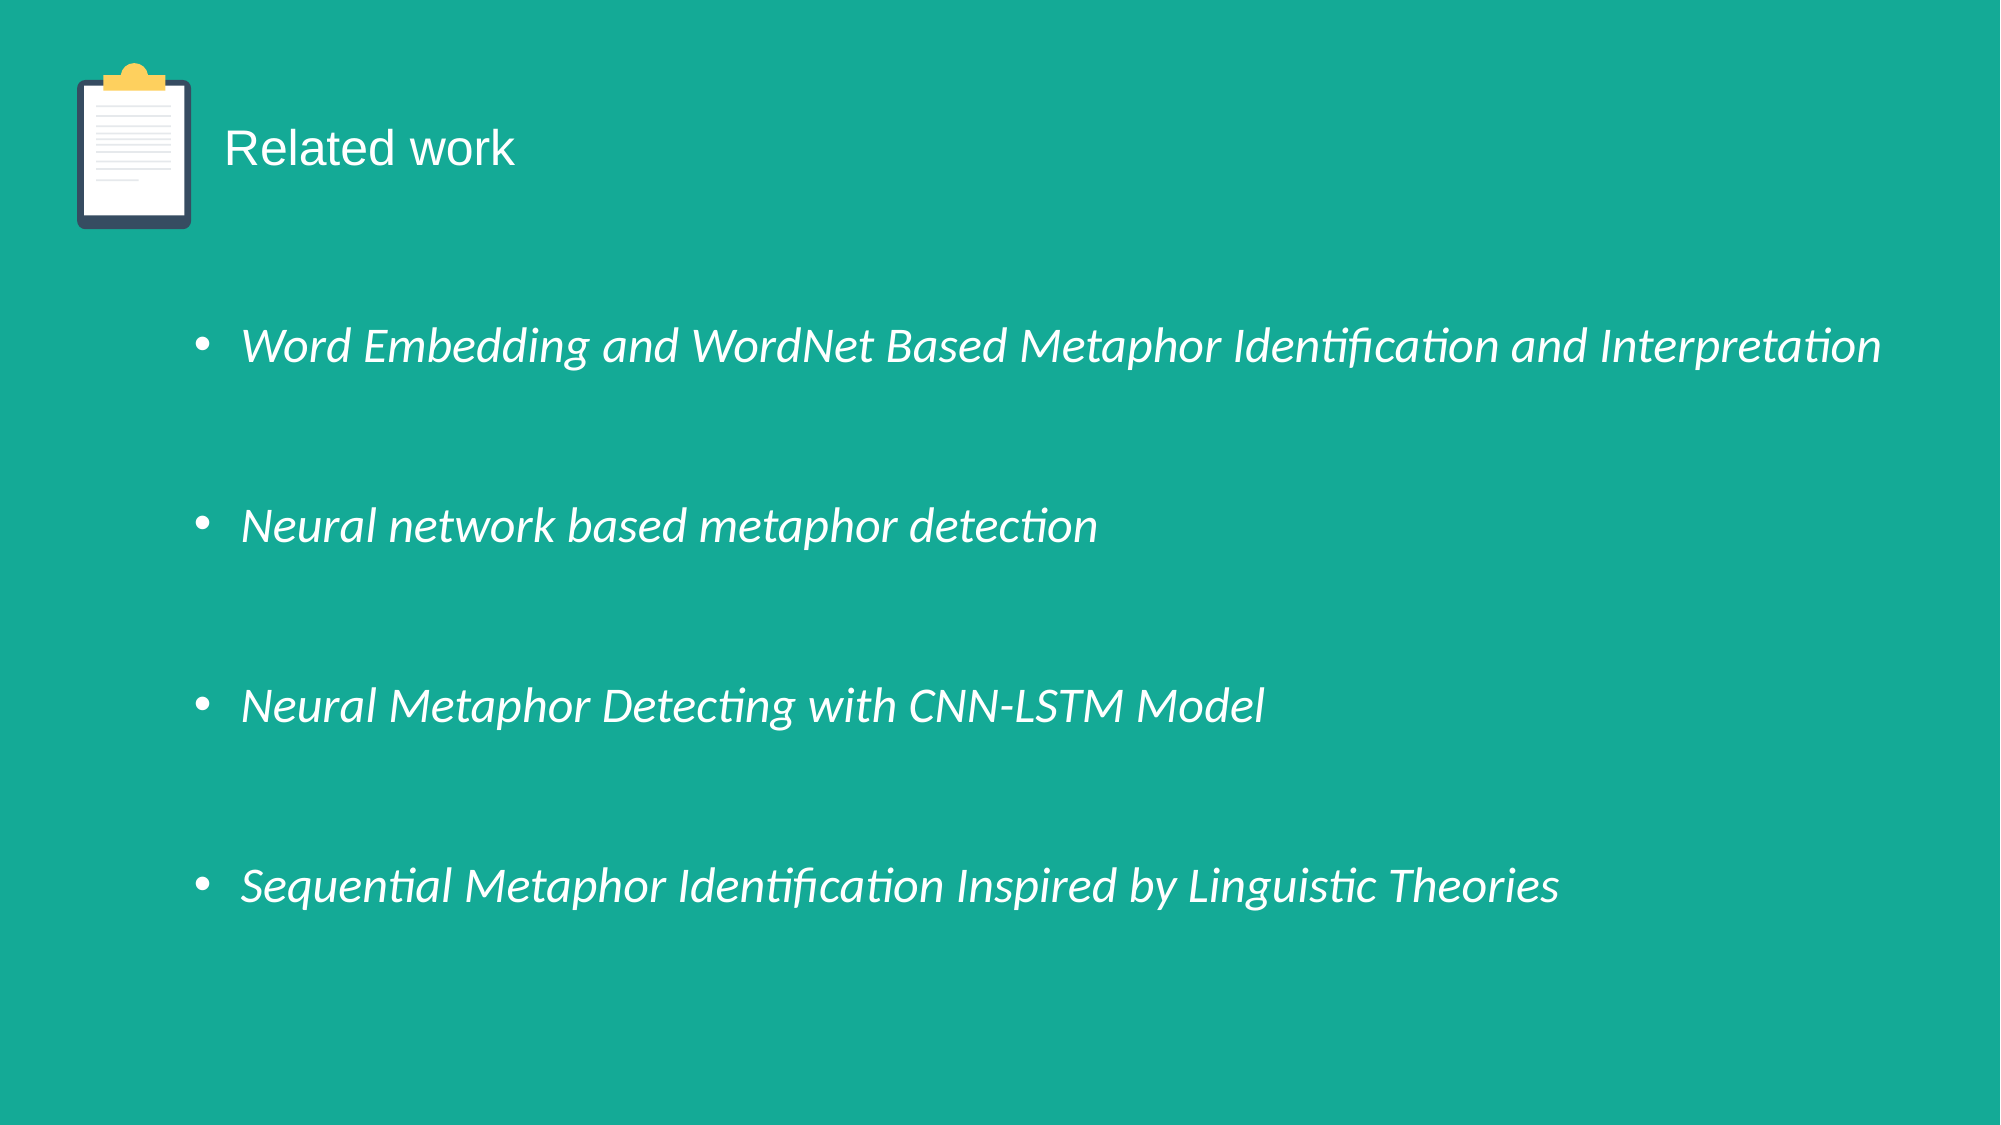

Related work
Word Embedding and WordNet Based Metaphor Identification and Interpretation

Neural network based metaphor detection

Neural Metaphor Detecting with CNN-LSTM Model

Sequential Metaphor Identification Inspired by Linguistic Theories